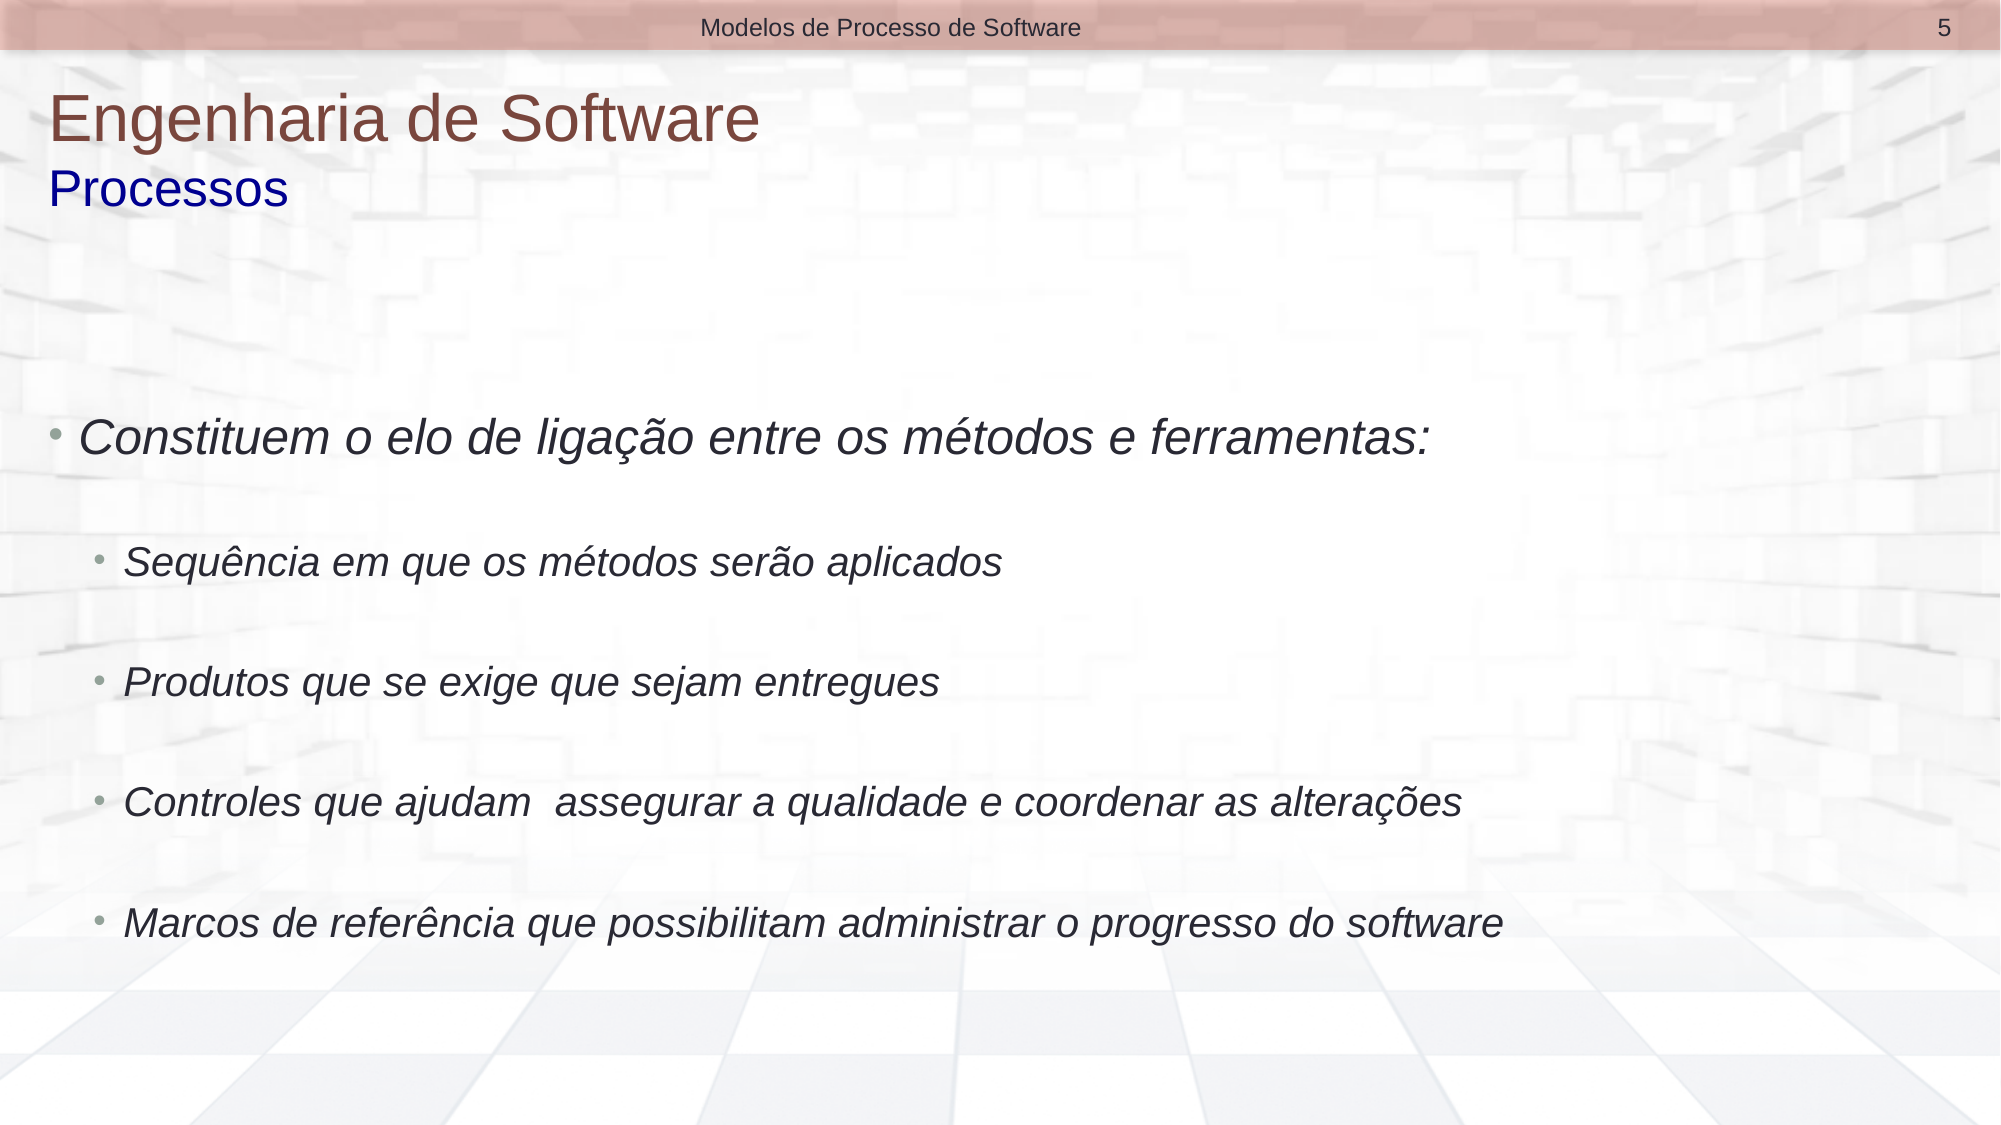

5
Modelos de Processo de Software
# Engenharia de Software Processos
Constituem o elo de ligação entre os métodos e ferramentas:

Sequência em que os métodos serão aplicados

Produtos que se exige que sejam entregues

Controles que ajudam  assegurar a qualidade e coordenar as alterações

Marcos de referência que possibilitam administrar o progresso do software